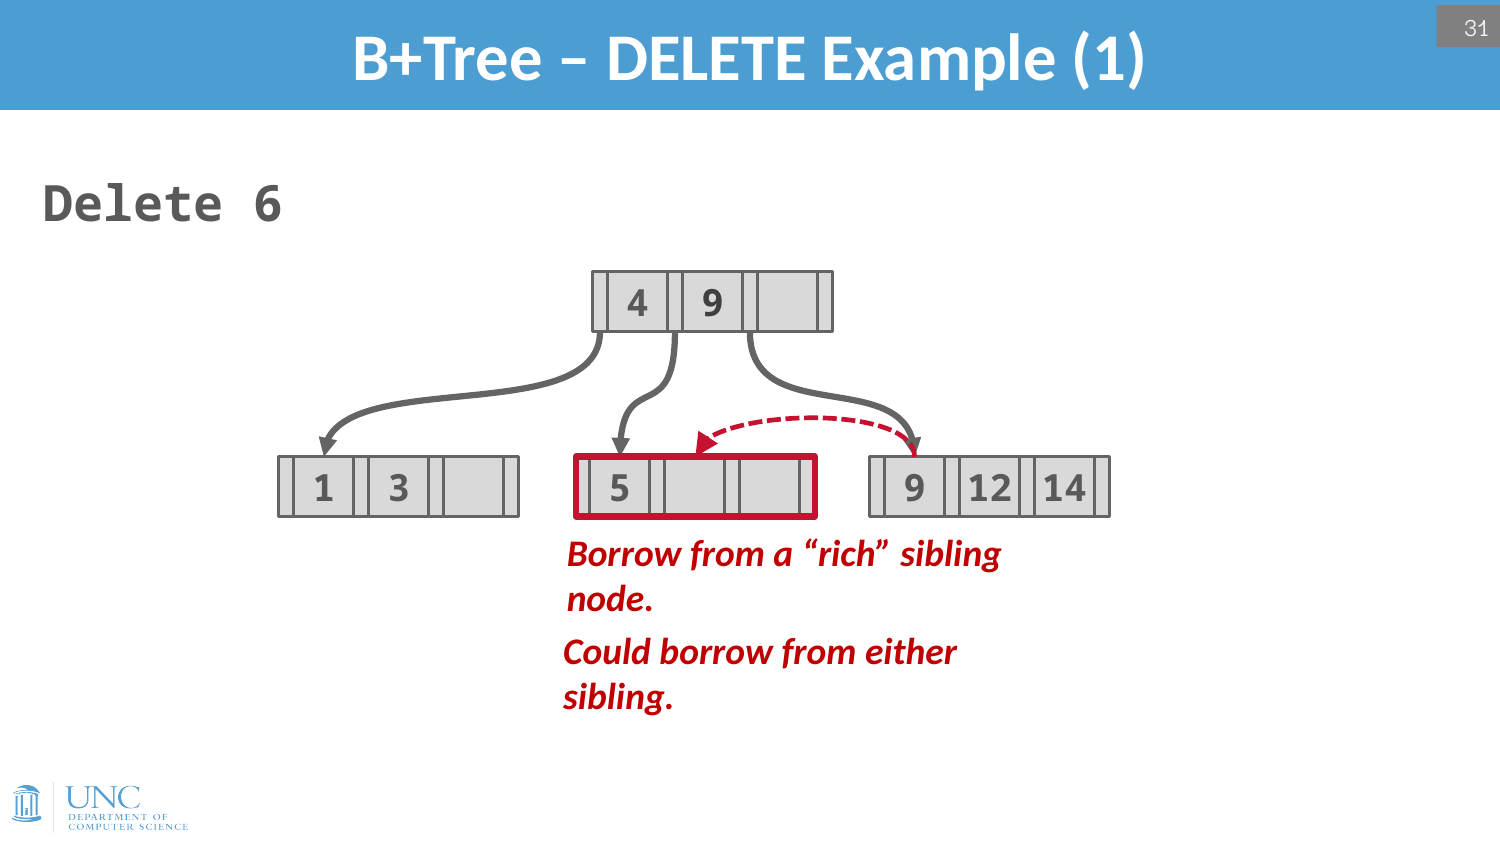

# B+Tree – DELETE Example (1)
31
Delete 6

4

12

9

1

3

5

9

10

9

12

14

Borrow from a “rich” sibling node.
Could borrow from either sibling.